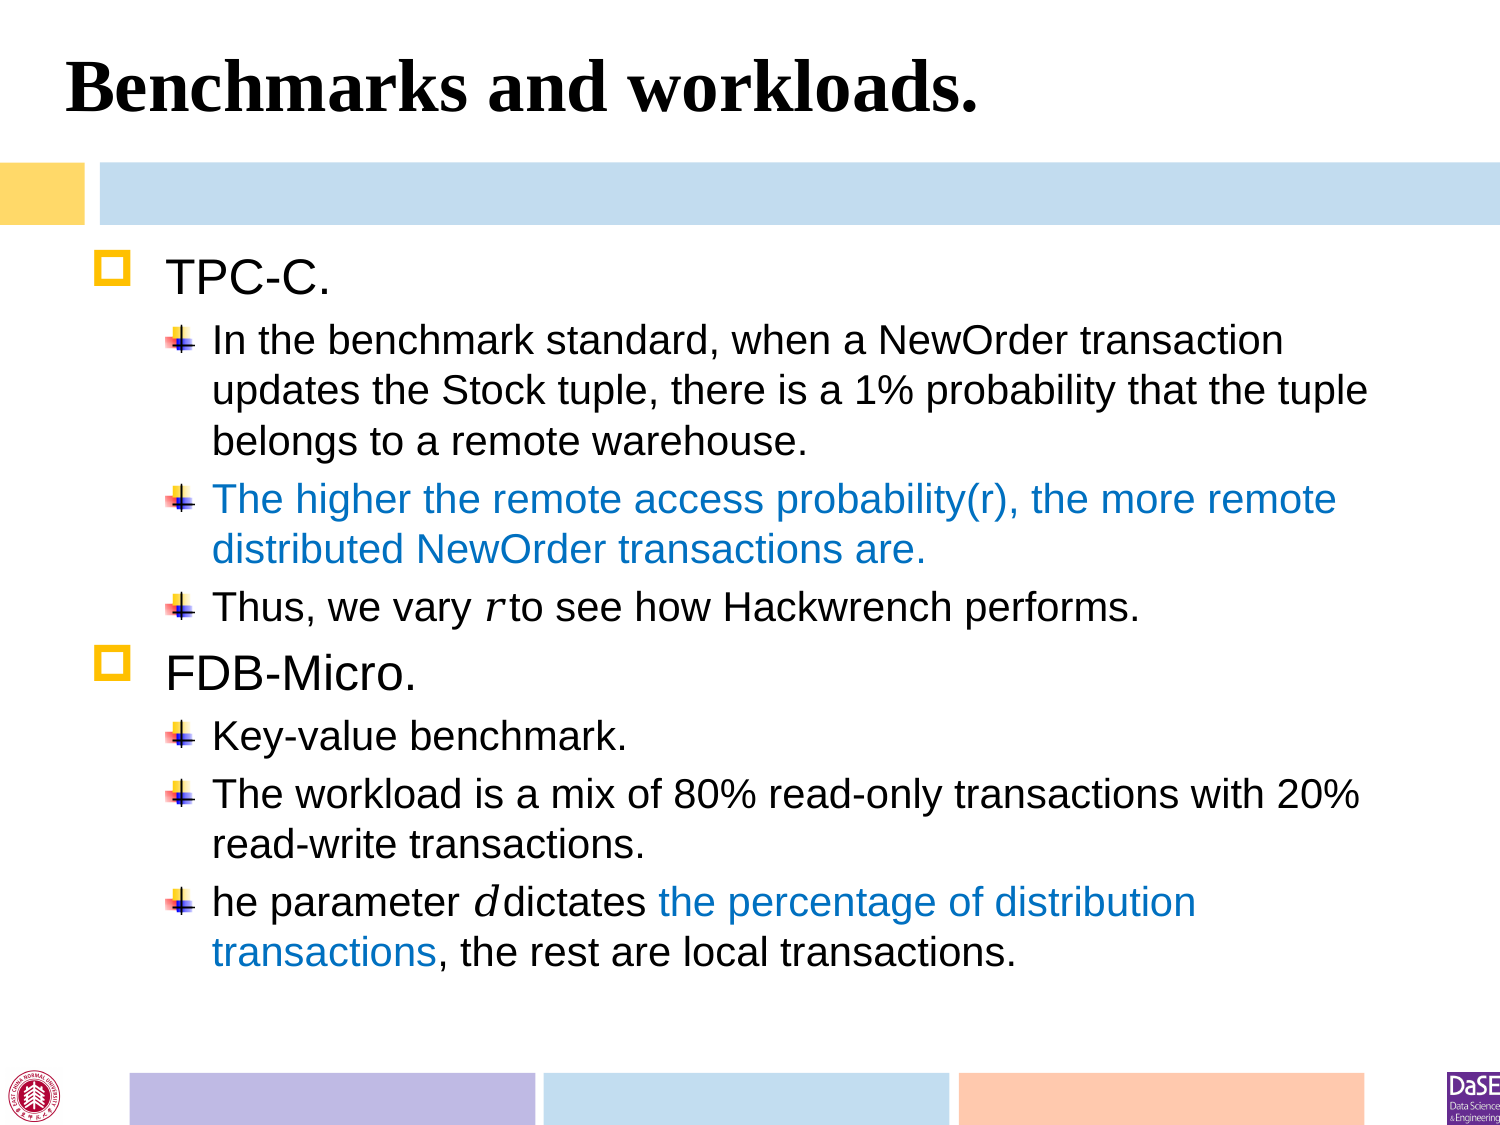

# Benchmarks and workloads.
21
TPC-C.
In the benchmark standard, when a NewOrder transaction updates the Stock tuple, there is a 1% probability that the tuple belongs to a remote warehouse.
The higher the remote access probability(r), the more remote distributed NewOrder transactions are.
Thus, we vary 𝑟to see how Hackwrench performs.
FDB-Micro.
Key-value benchmark.
The workload is a mix of 80% read-only transactions with 20% read-write transactions.
he parameter 𝑑dictates the percentage of distribution transactions, the rest are local transactions.